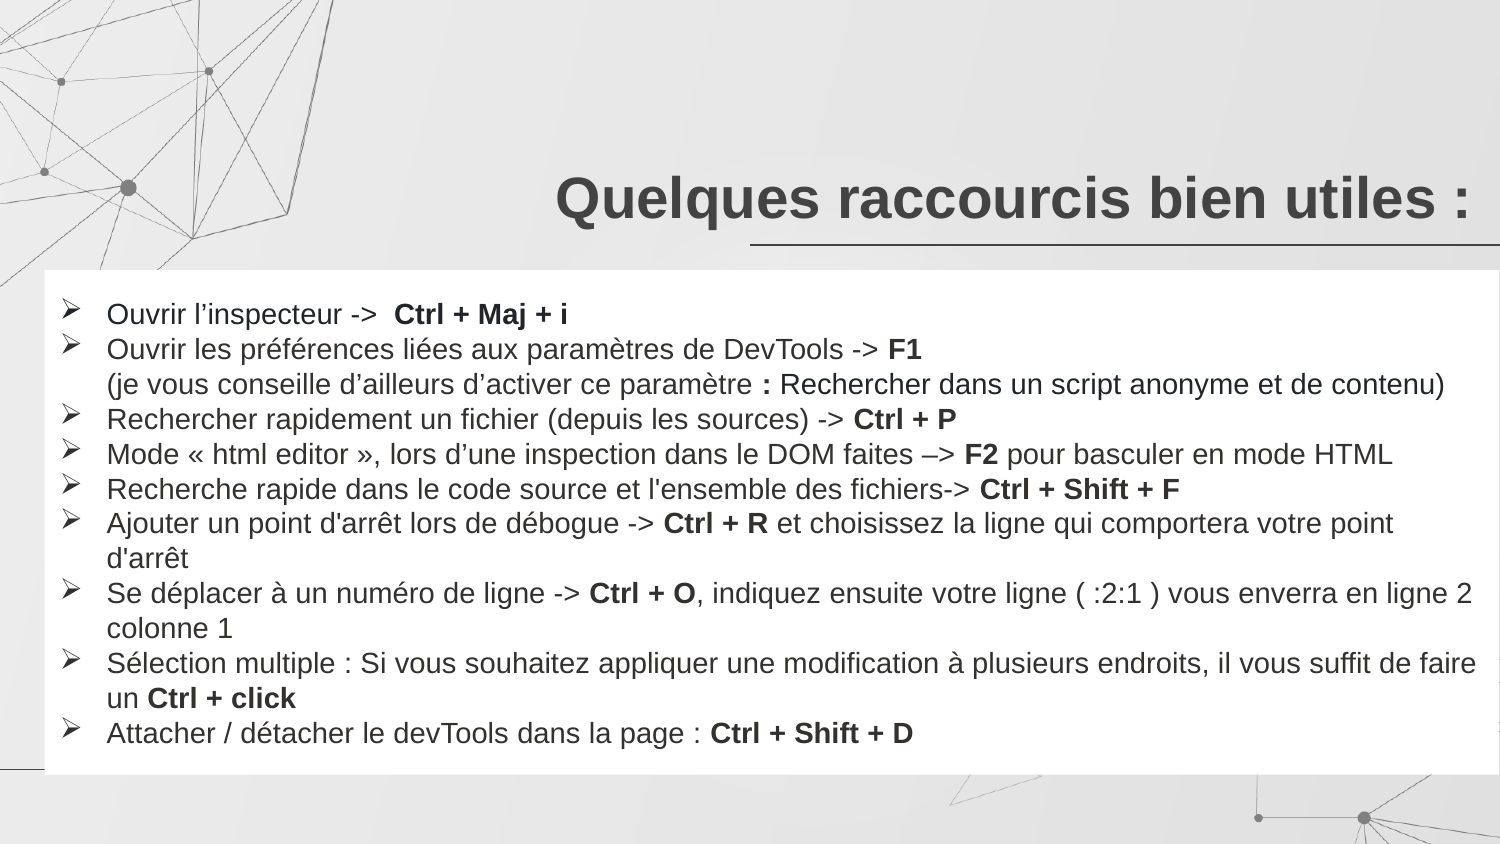

# Quelques raccourcis bien utiles :
Ouvrir l’inspecteur ->  Ctrl + Maj + i
Ouvrir les préférences liées aux paramètres de DevTools -> F1
(je vous conseille d’ailleurs d’activer ce paramètre : Rechercher dans un script anonyme et de contenu)
Rechercher rapidement un fichier (depuis les sources) -> Ctrl + P
Mode « html editor », lors d’une inspection dans le DOM faites –> F2 pour basculer en mode HTML
Recherche rapide dans le code source et l'ensemble des fichiers-> Ctrl + Shift + F
Ajouter un point d'arrêt lors de débogue -> Ctrl + R et choisissez la ligne qui comportera votre point d'arrêt
Se déplacer à un numéro de ligne -> Ctrl + O, indiquez ensuite votre ligne ( :2:1 ) vous enverra en ligne 2 colonne 1
Sélection multiple : Si vous souhaitez appliquer une modification à plusieurs endroits, il vous suffit de faire un Ctrl + click
Attacher / détacher le devTools dans la page : Ctrl + Shift + D